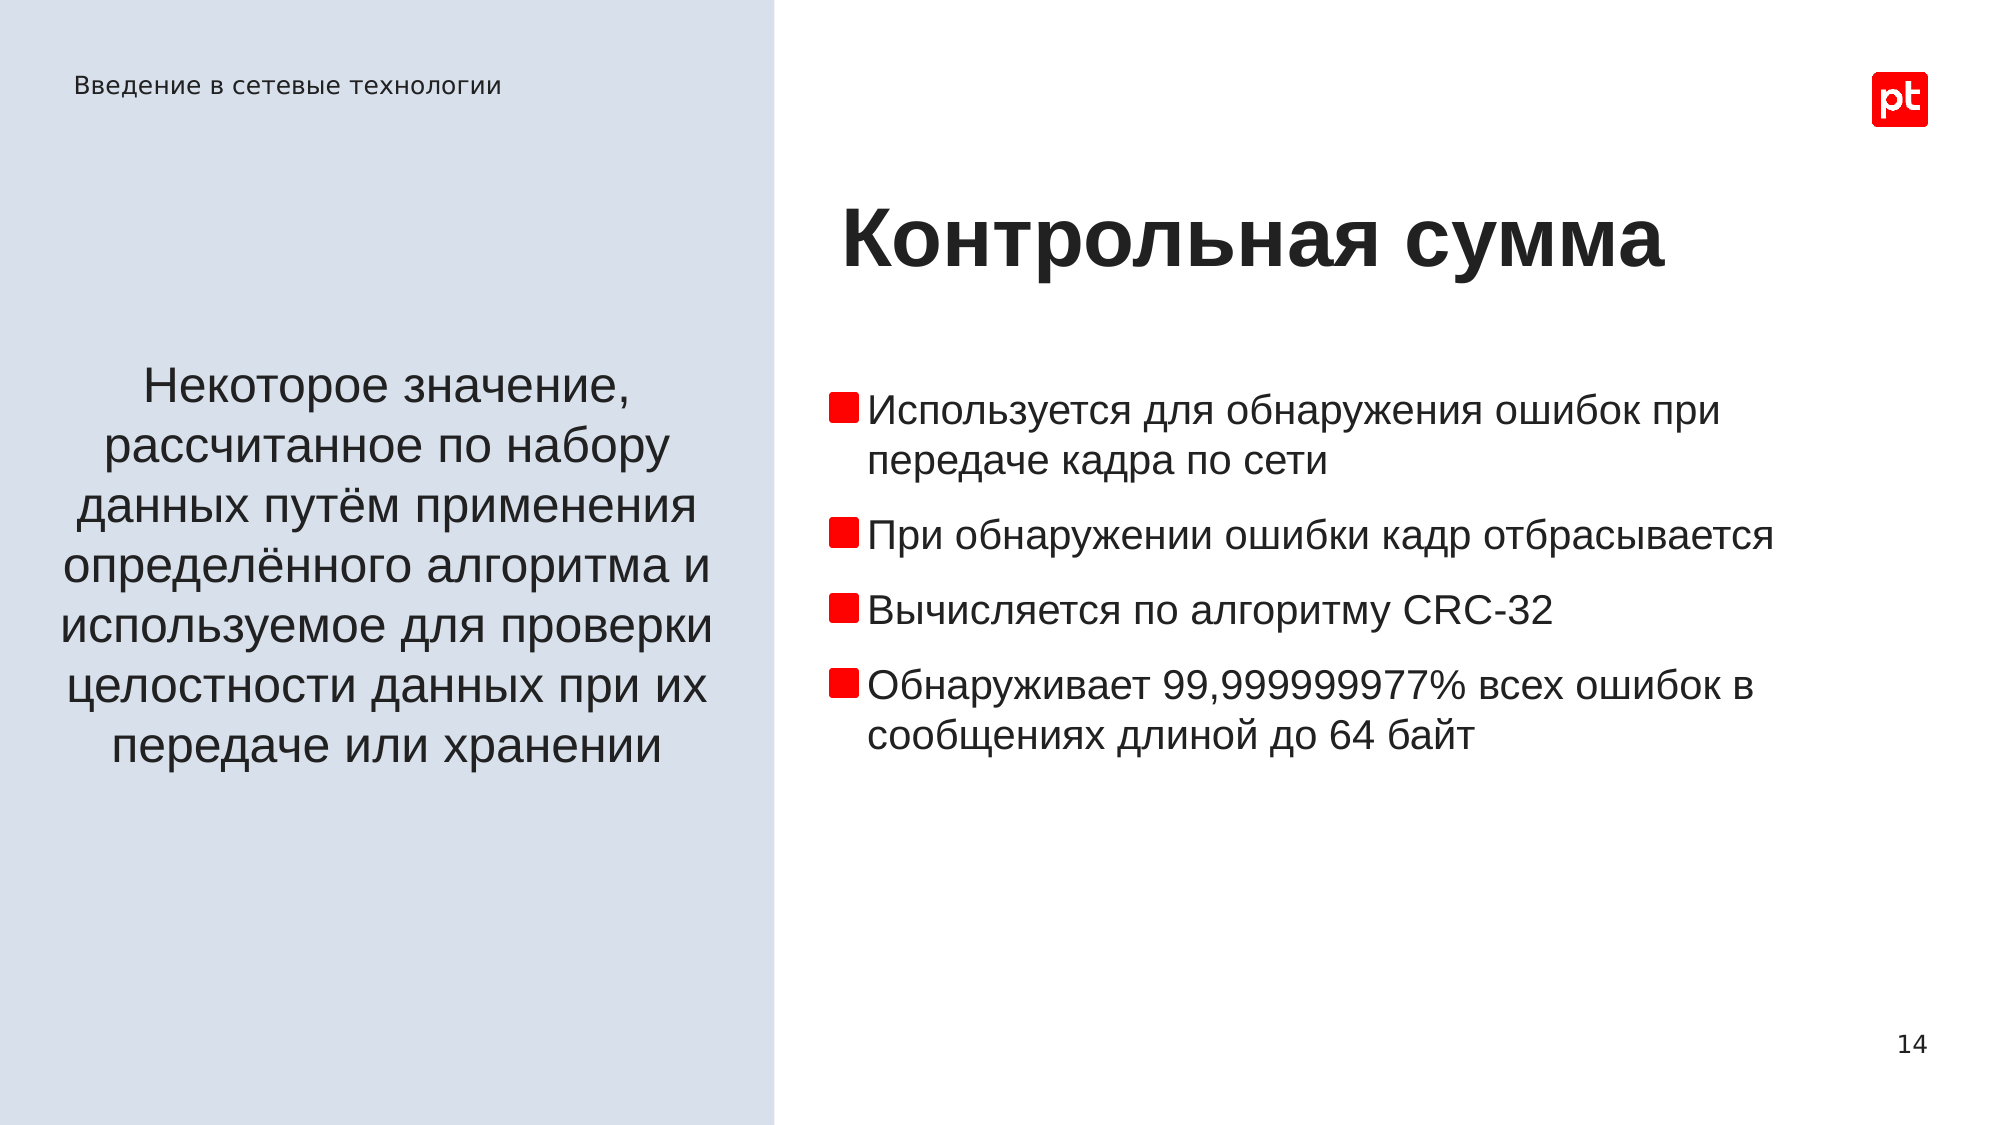

Некоторое значение, рассчитанное по набору данных путём применения определённого алгоритма и используемое для проверки целостности данных при их передаче или хранении
Введение в сетевые технологии
# Контрольная сумма
Используется для обнаружения ошибок при передаче кадра по сети
При обнаружении ошибки кадр отбрасывается
Вычисляется по алгоритму CRC-32
Обнаруживает 99,999999977% всех ошибок в сообщениях длиной до 64 байт
14